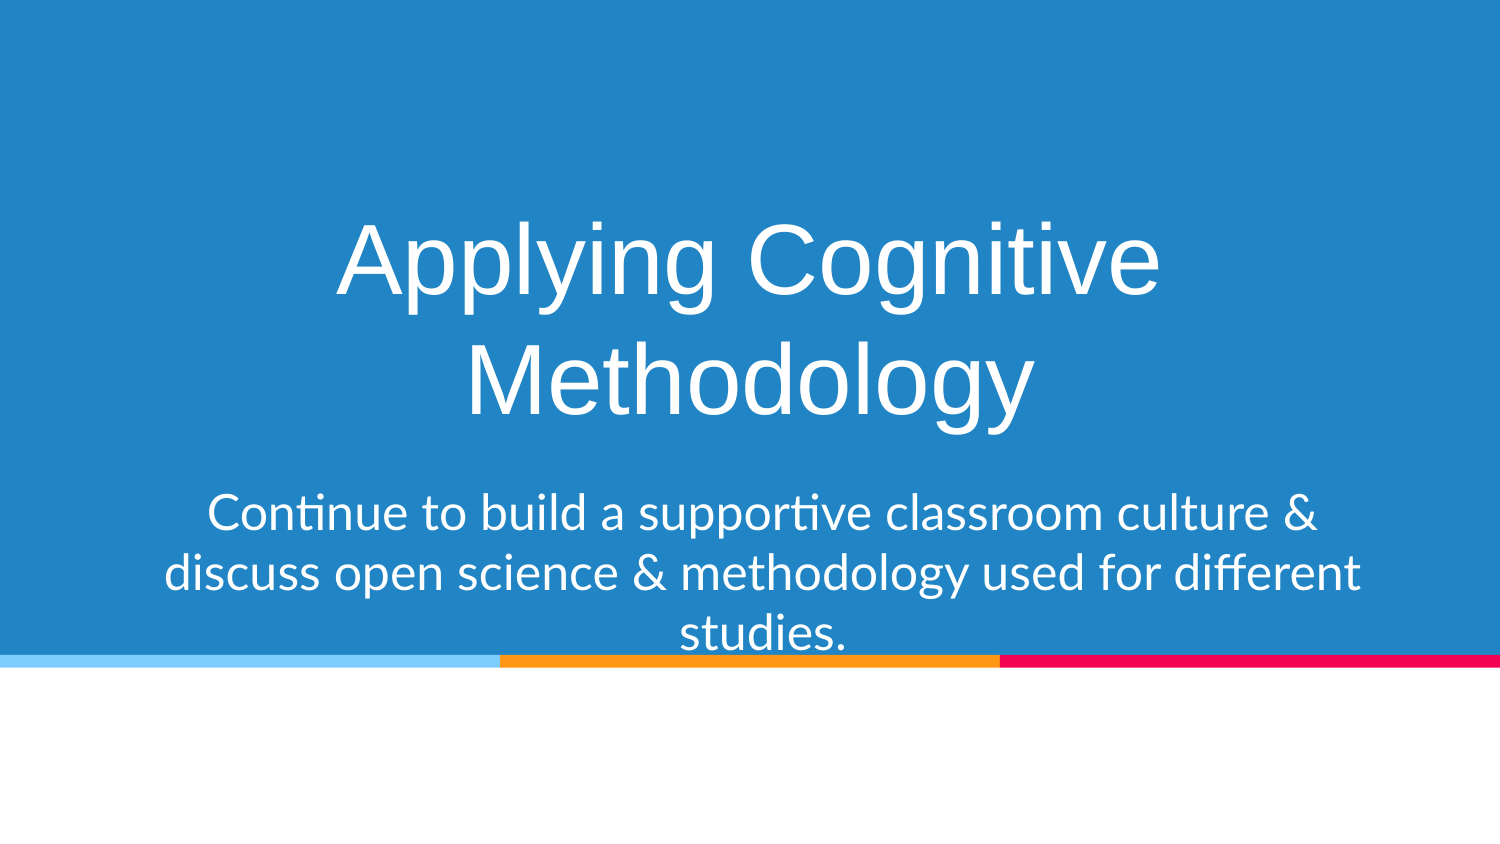

# Applying Cognitive Methodology
Continue to build a supportive classroom culture & discuss open science & methodology used for different studies.